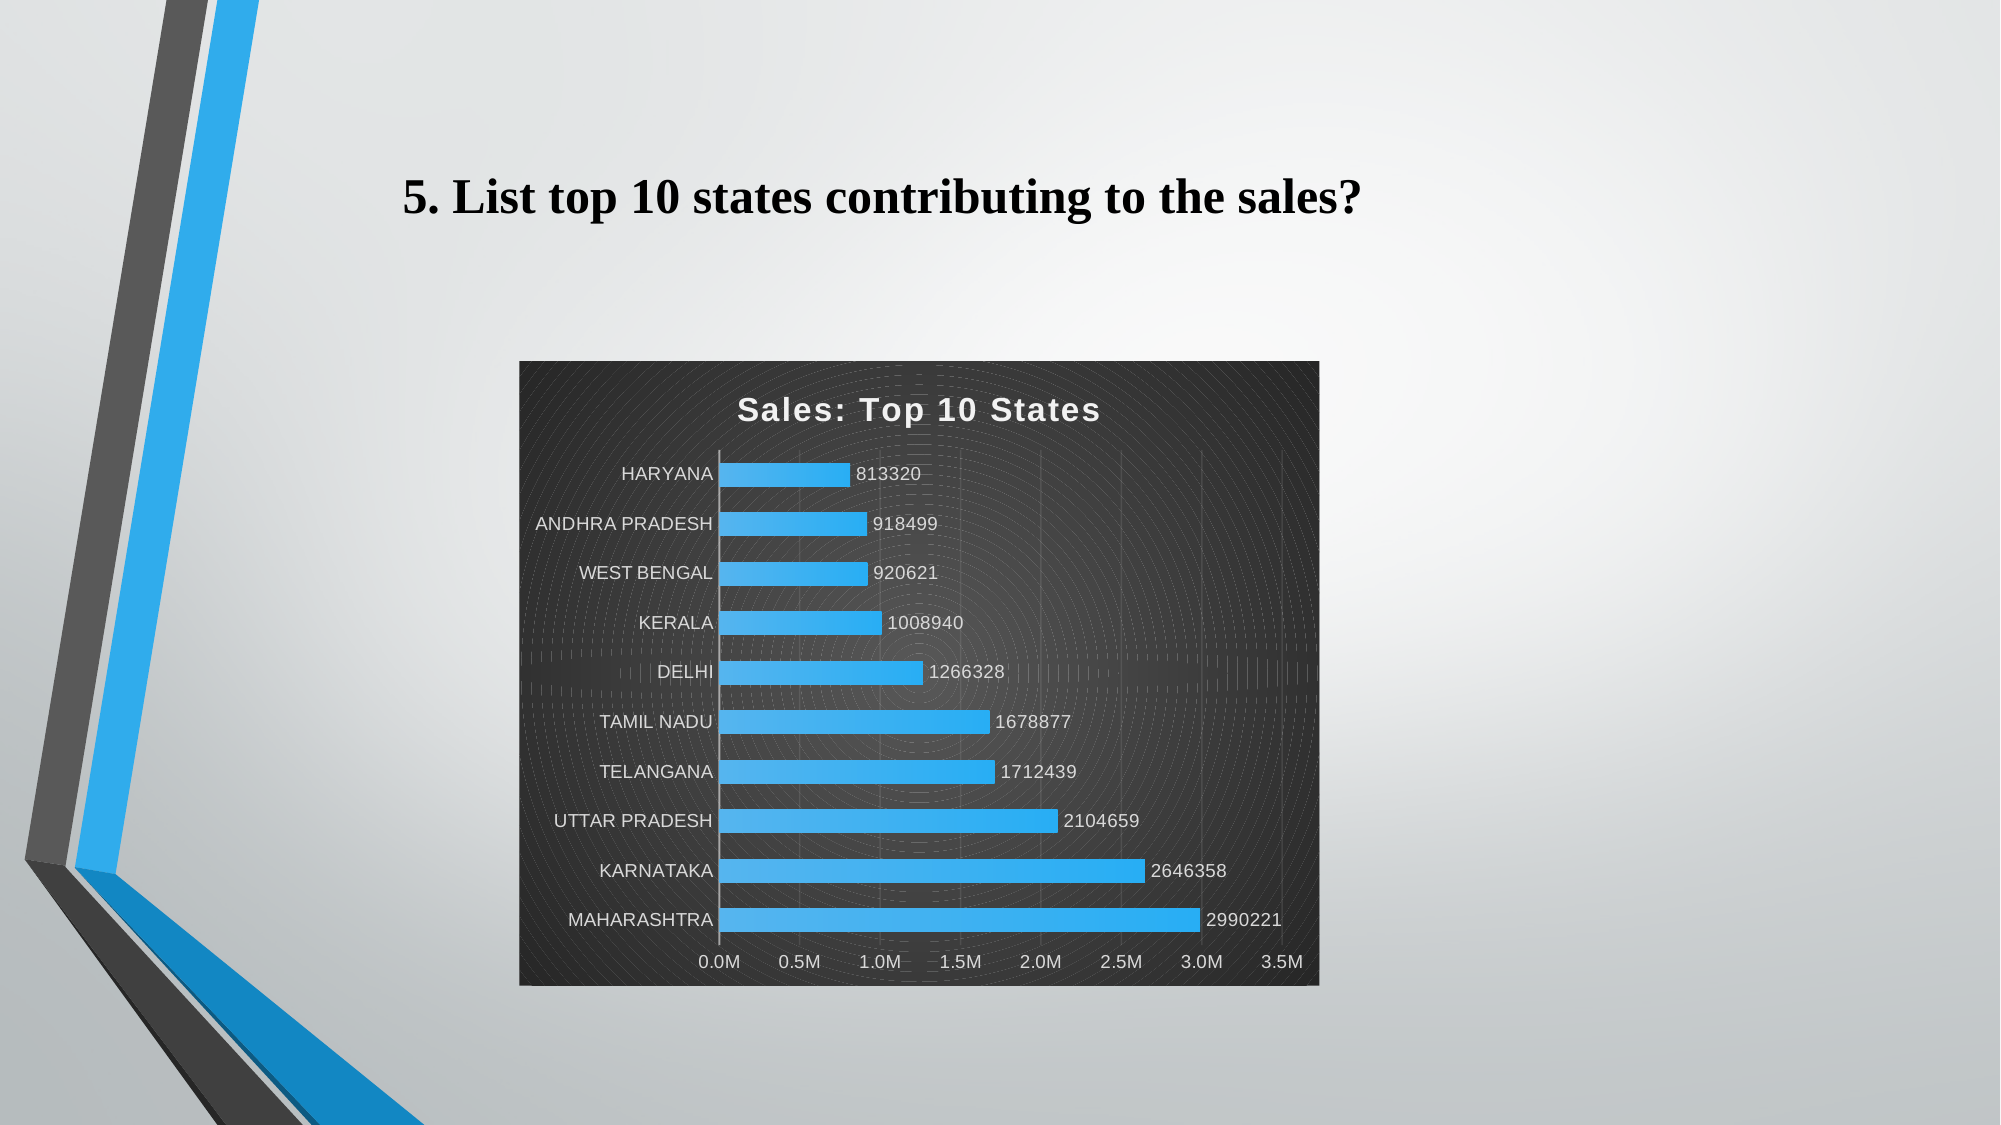

# 5. List top 10 states contributing to the sales?

### Chart: Sales: Top 10 States

| Category | Total |
|---|---|
| MAHARASHTRA | 2990221.0 |
| KARNATAKA | 2646358.0 |
| UTTAR PRADESH | 2104659.0 |
| TELANGANA | 1712439.0 |
| TAMIL NADU | 1678877.0 |
| DELHI | 1266328.0 |
| KERALA | 1008940.0 |
| WEST BENGAL | 920621.0 |
| ANDHRA PRADESH | 918499.0 |
| HARYANA | 813320.0 |